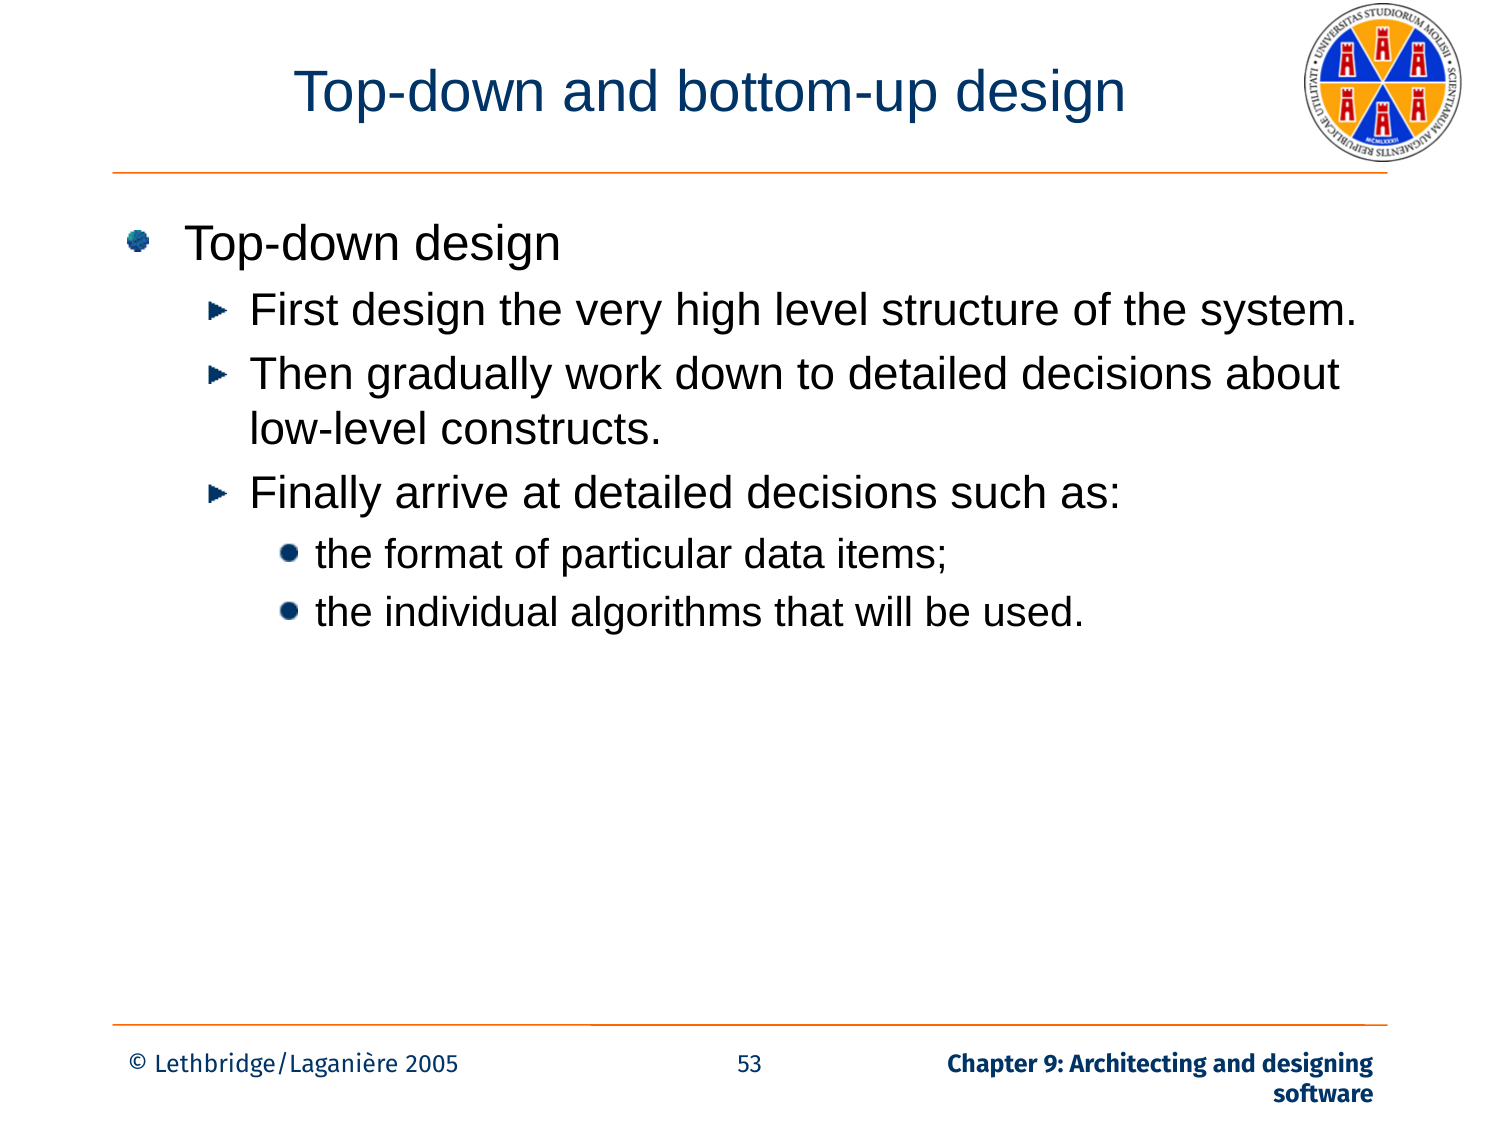

# Top-down and bottom-up design
Top-down design
First design the very high level structure of the system.
Then gradually work down to detailed decisions about low-level constructs.
Finally arrive at detailed decisions such as:
the format of particular data items;
the individual algorithms that will be used.
© Lethbridge/Laganière 2005
53
Chapter 9: Architecting and designing software